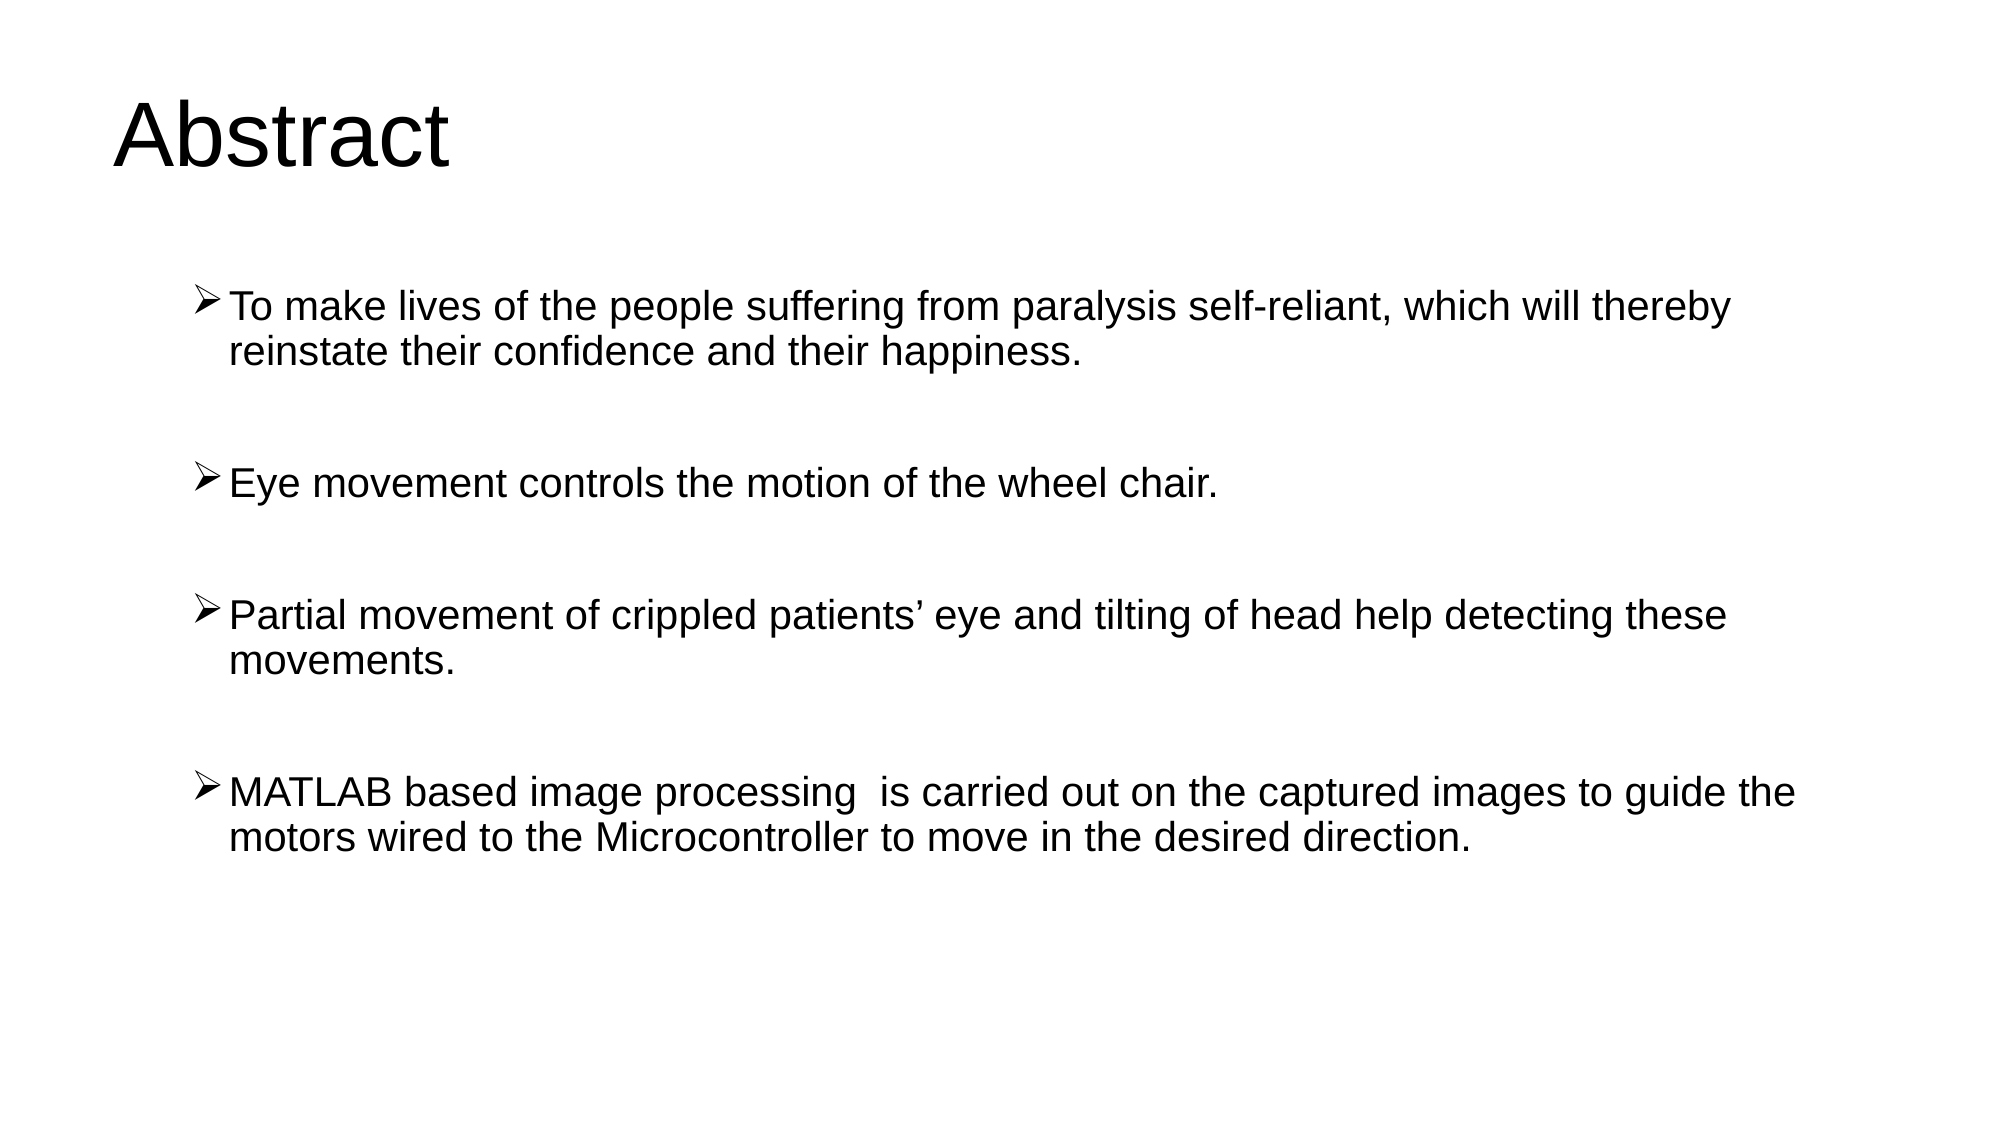

# Abstract
To make lives of the people suffering from paralysis self-reliant, which will thereby reinstate their confidence and their happiness.

Eye movement controls the motion of the wheel chair.

Partial movement of crippled patients’ eye and tilting of head help detecting these movements.

MATLAB based image processing  is carried out on the captured images to guide the motors wired to the Microcontroller to move in the desired direction.